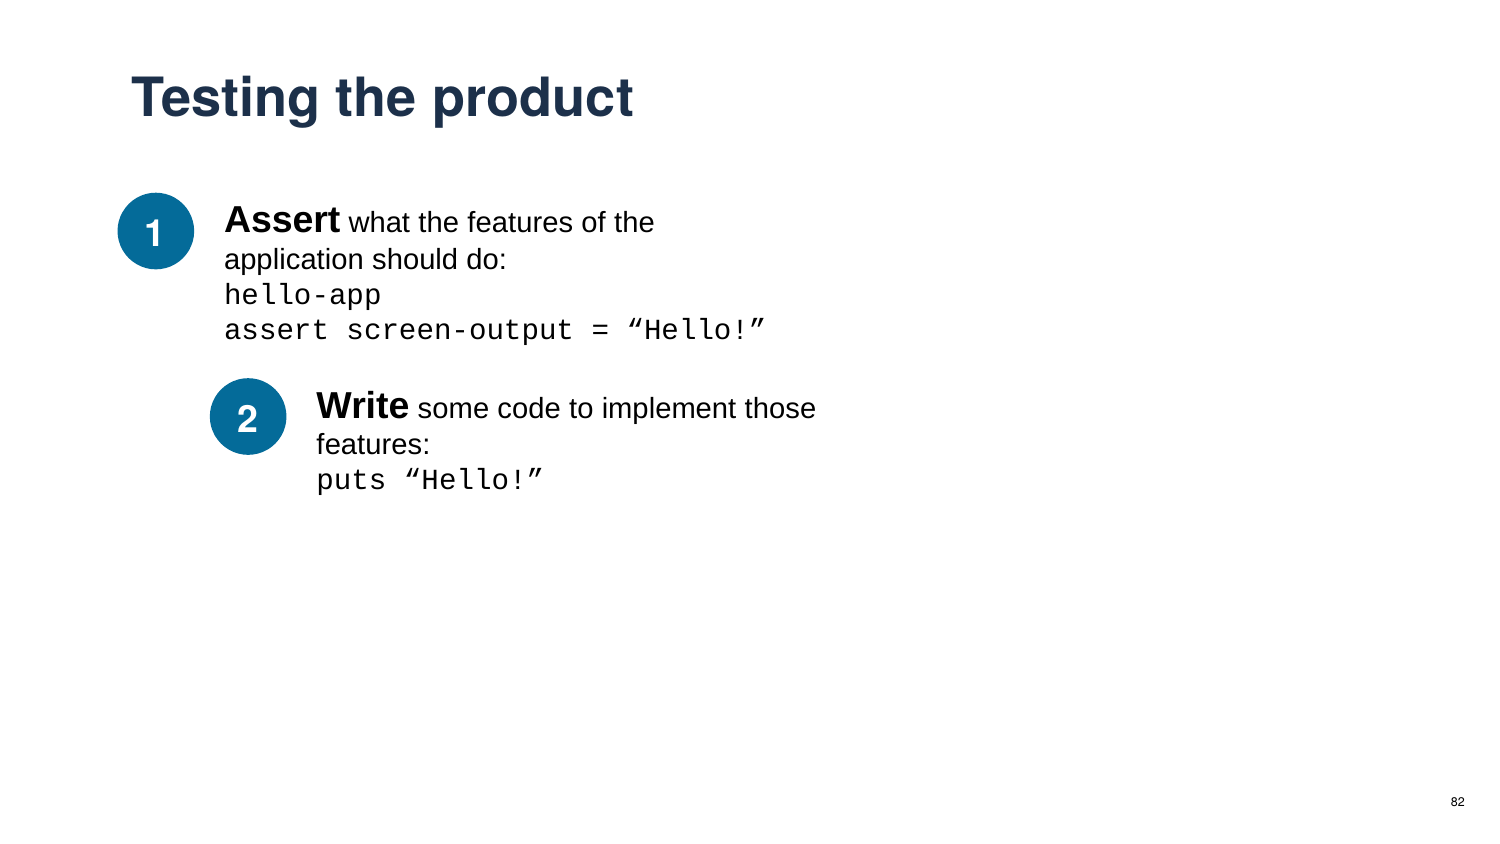

# Testing the product
Assert what the features of the application should do:
hello-app
assert screen-output = “Hello!”

1
Write some code to implement those features:
puts “Hello!”

2
82